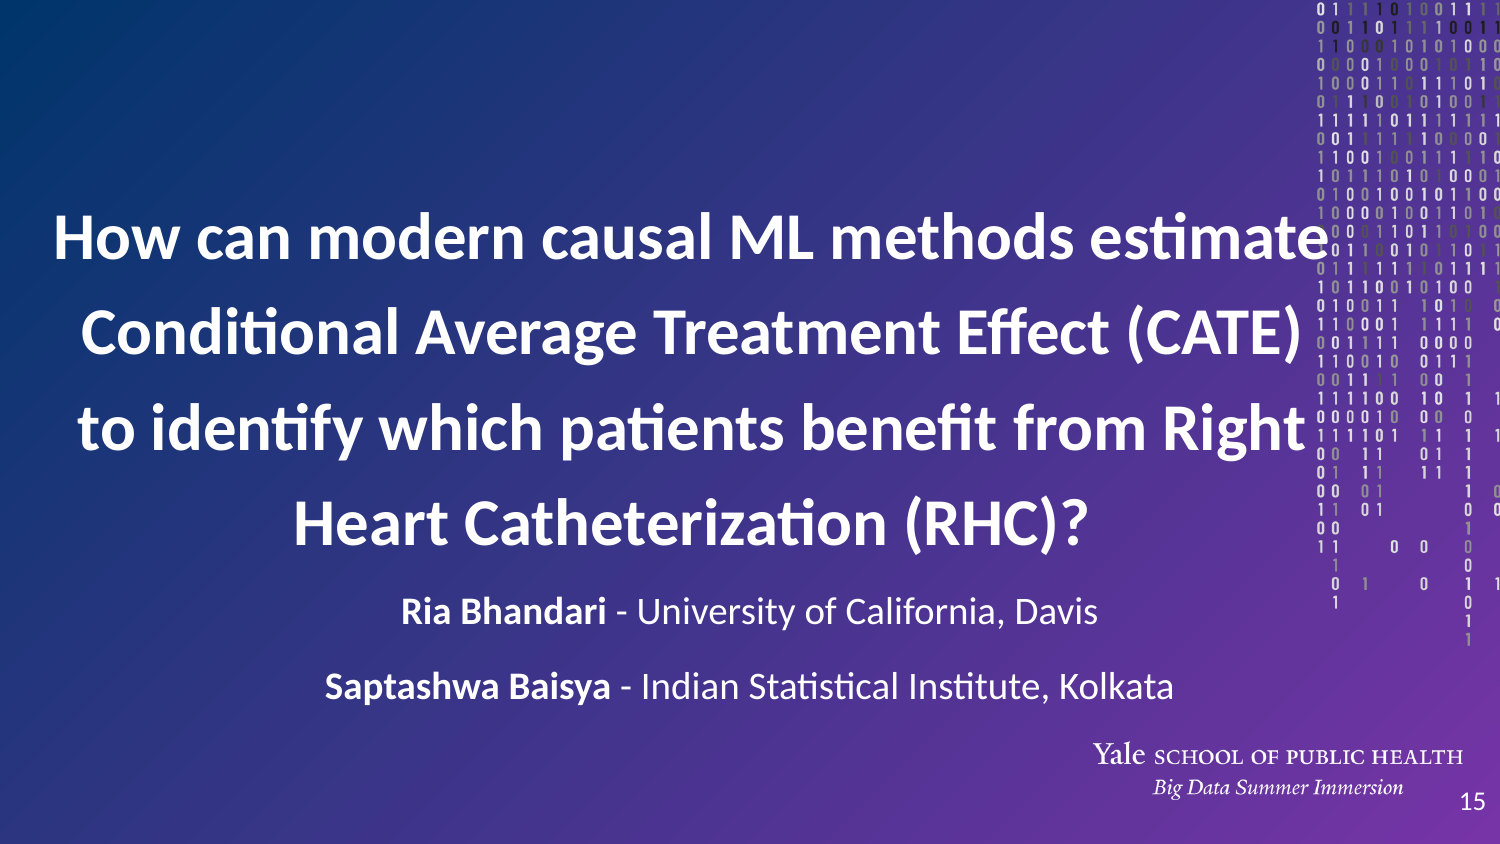

# How can modern causal ML methods estimate Conditional Average Treatment Effect (CATE) to identify which patients benefit from Right Heart Catheterization (RHC)?

Ria Bhandari - University of California, Davis

Saptashwa Baisya - Indian Statistical Institute, Kolkata
15